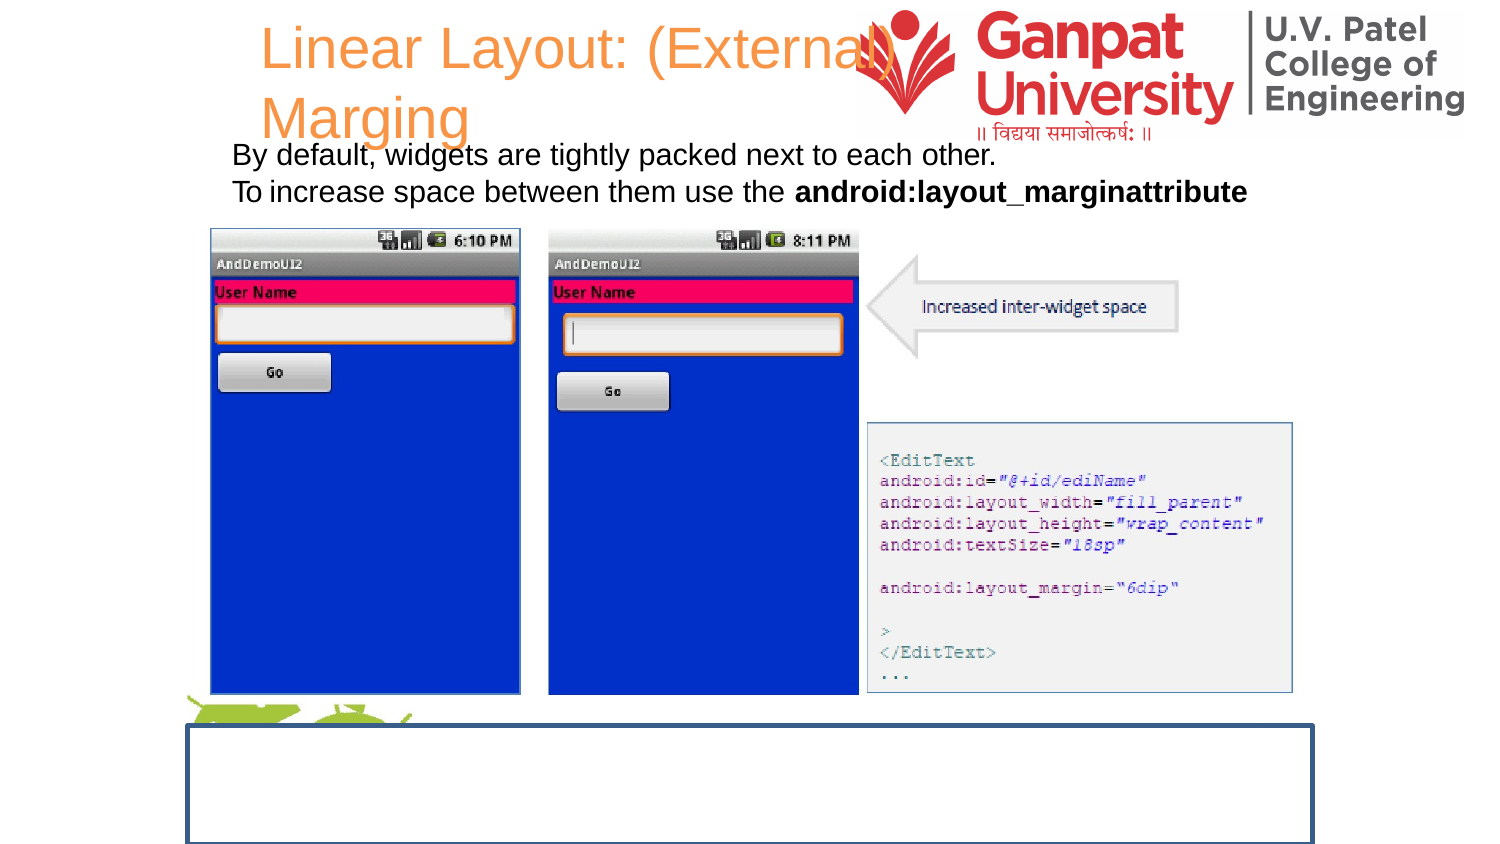

# Linear Layout: (External) Marging
By default, widgets are tightly packed next to each other.
To increase space between them use the android:layout_marginattribute

20